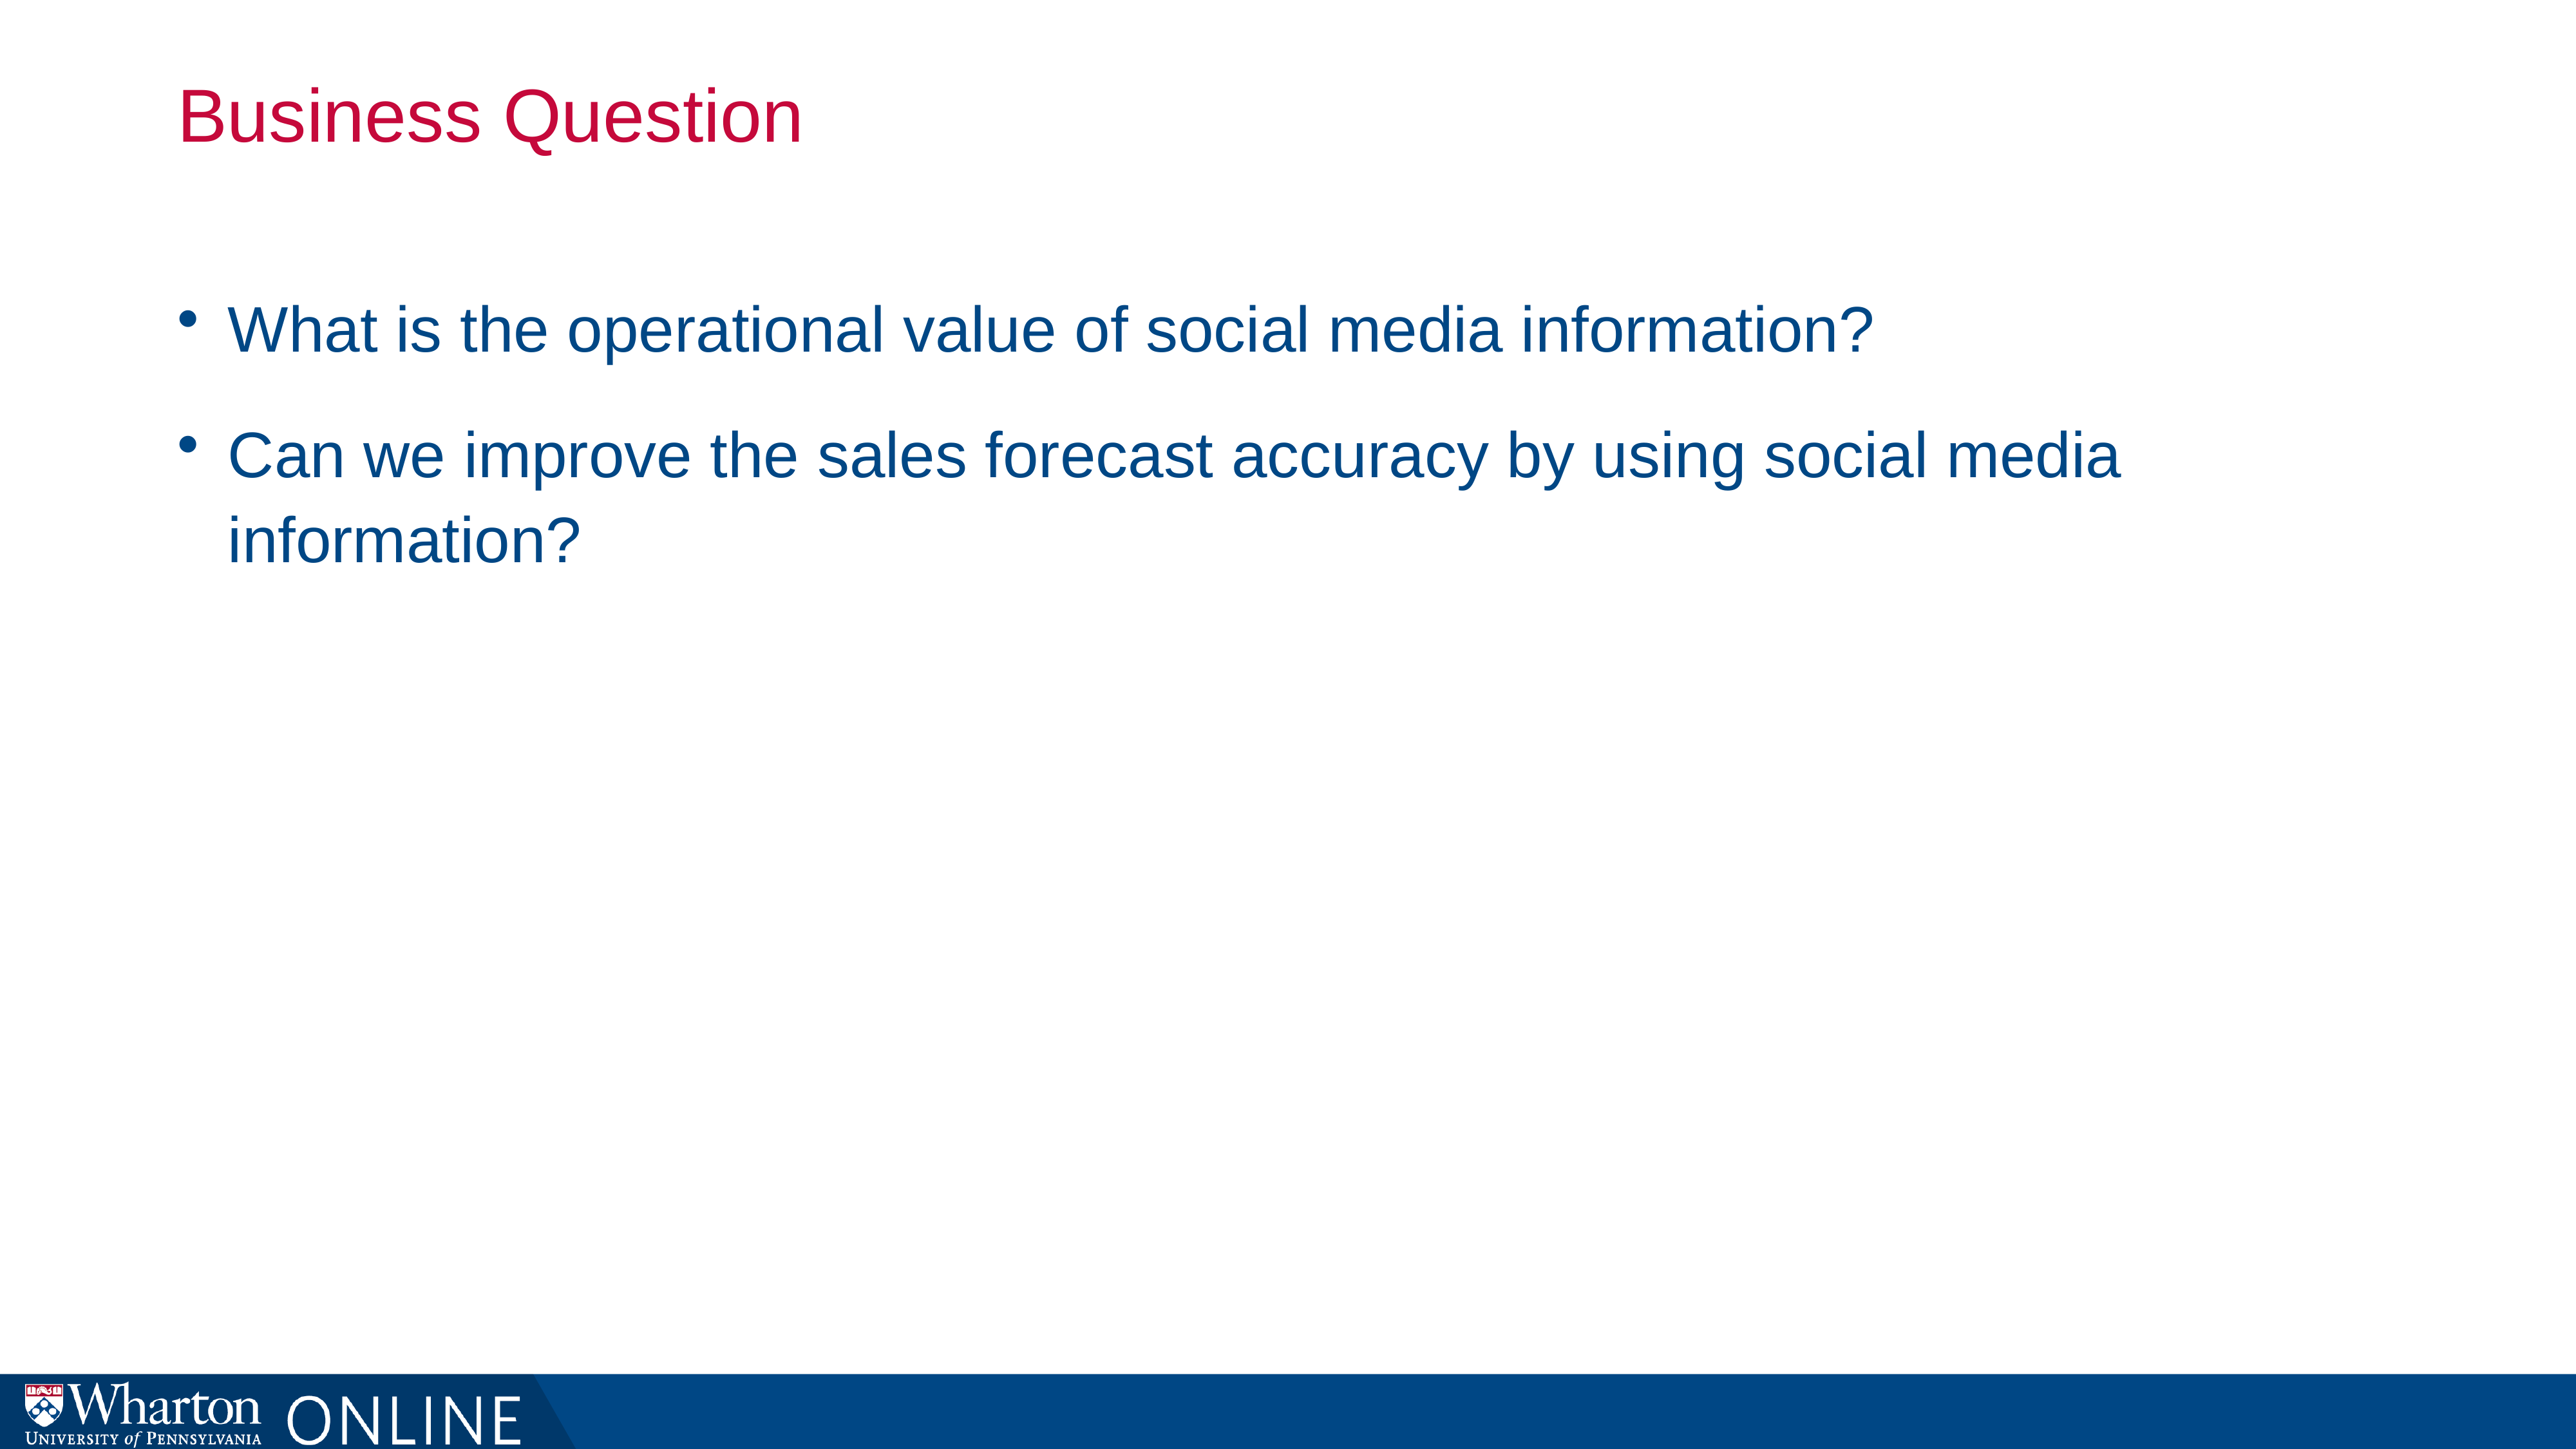

# Business Question
What is the operational value of social media information?
Can we improve the sales forecast accuracy by using social media information?